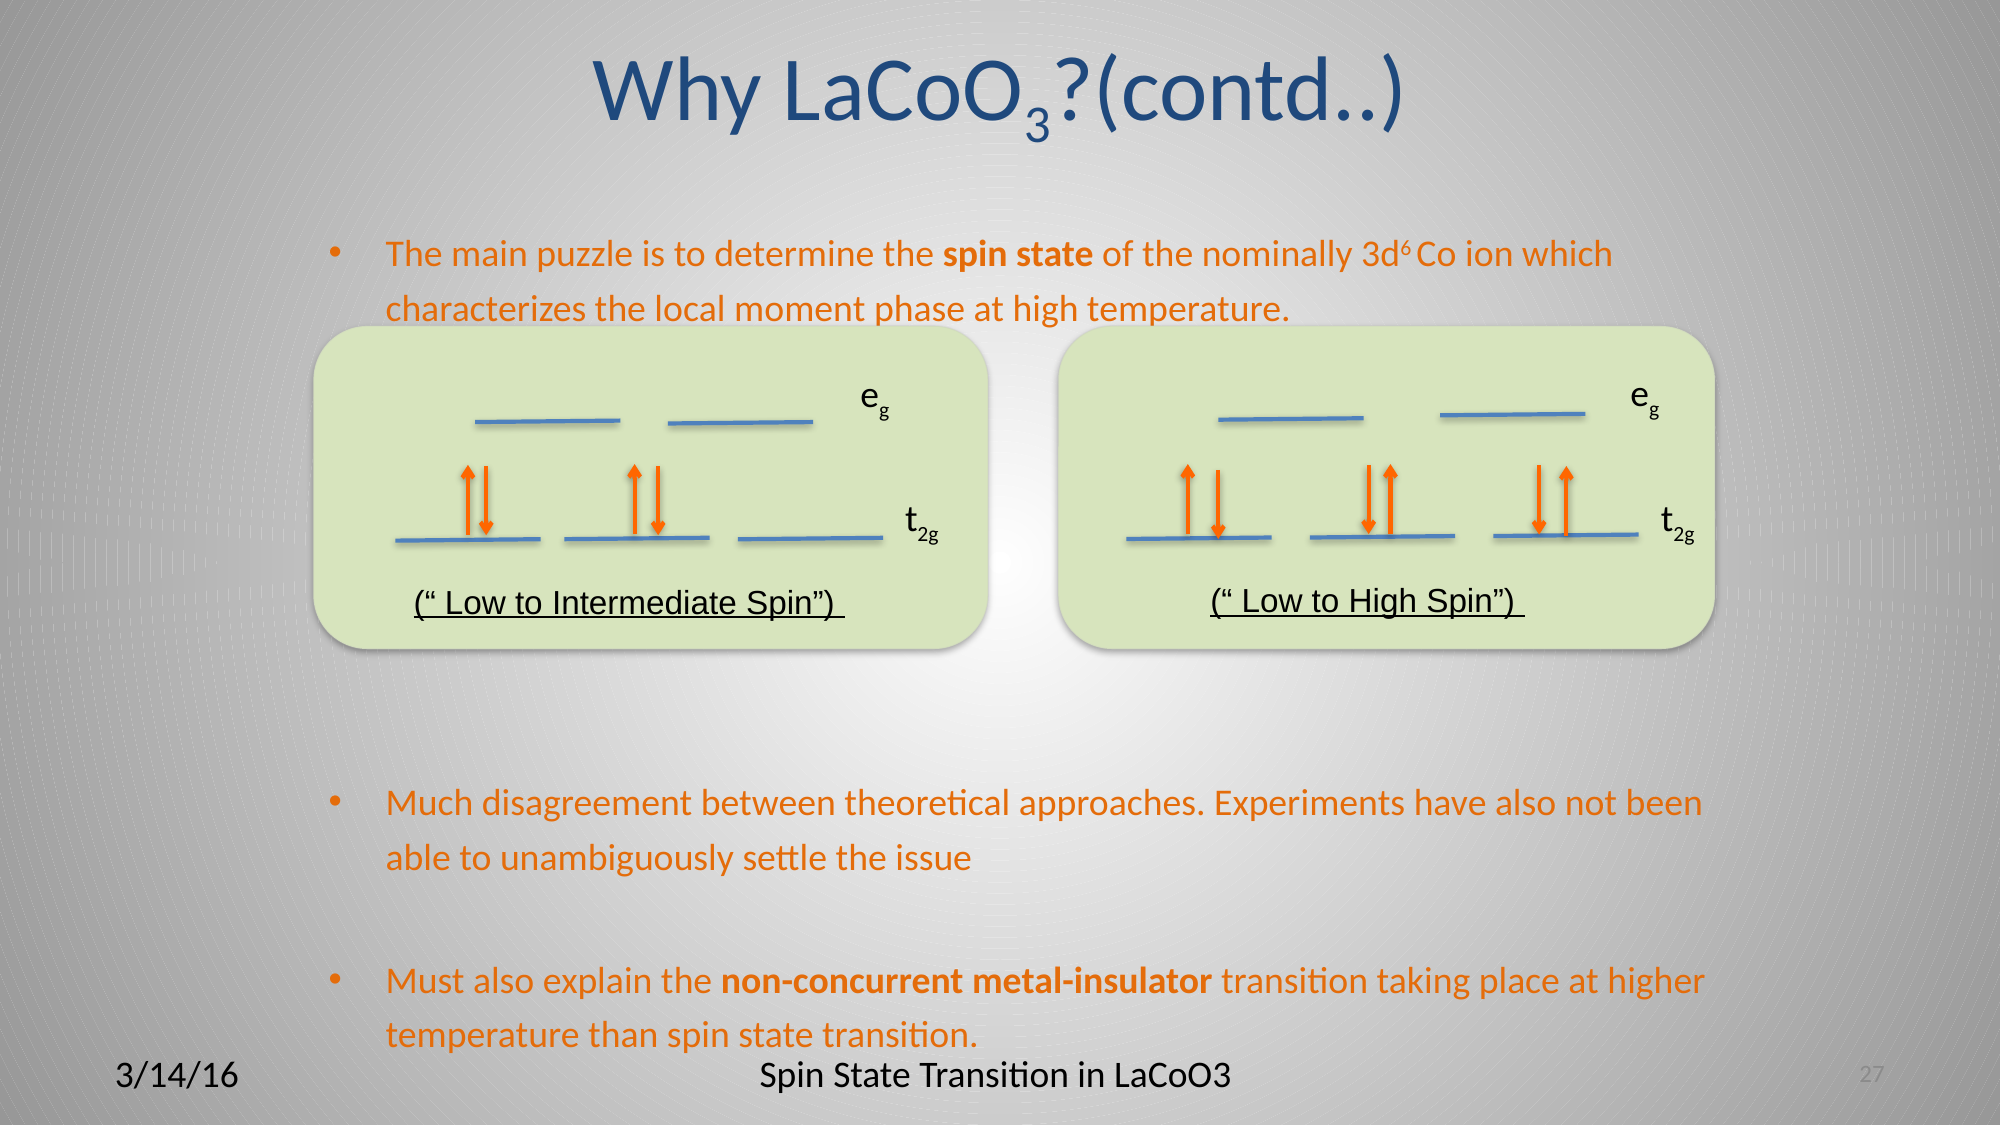

# Why LaCoO3?(contd..)

The main puzzle is to determine the spin state of the nominally 3d6 Co ion which characterizes the local moment phase at high temperature.

Much disagreement between theoretical approaches. Experiments have also not been able to unambiguously settle the issue

Must also explain the non-concurrent metal-insulator transition taking place at higher temperature than spin state transition.

       (“ Low to High Spin”)
        (“ Low to Intermediate Spin”)

eg
eg
t2g
t2g
3/14/16
Spin State Transition in LaCoO3
27